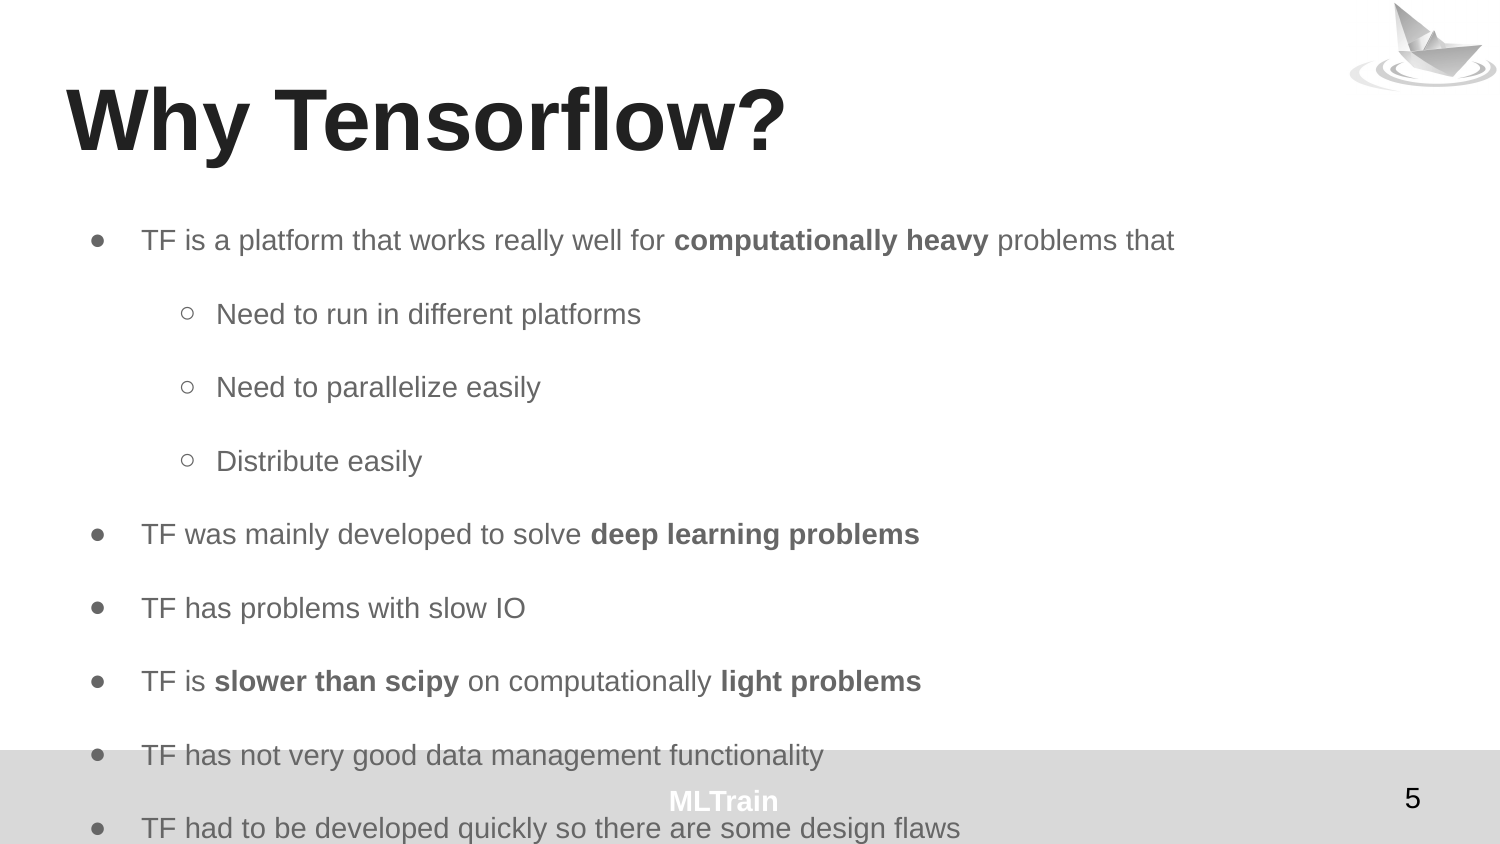

# Why Tensorflow?
TF is a platform that works really well for computationally heavy problems that
Need to run in different platforms
Need to parallelize easily
Distribute easily
TF was mainly developed to solve deep learning problems
TF has problems with slow IO
TF is slower than scipy on computationally light problems
TF has not very good data management functionality
TF had to be developed quickly so there are some design flaws
TF follows the software life-cycle
5